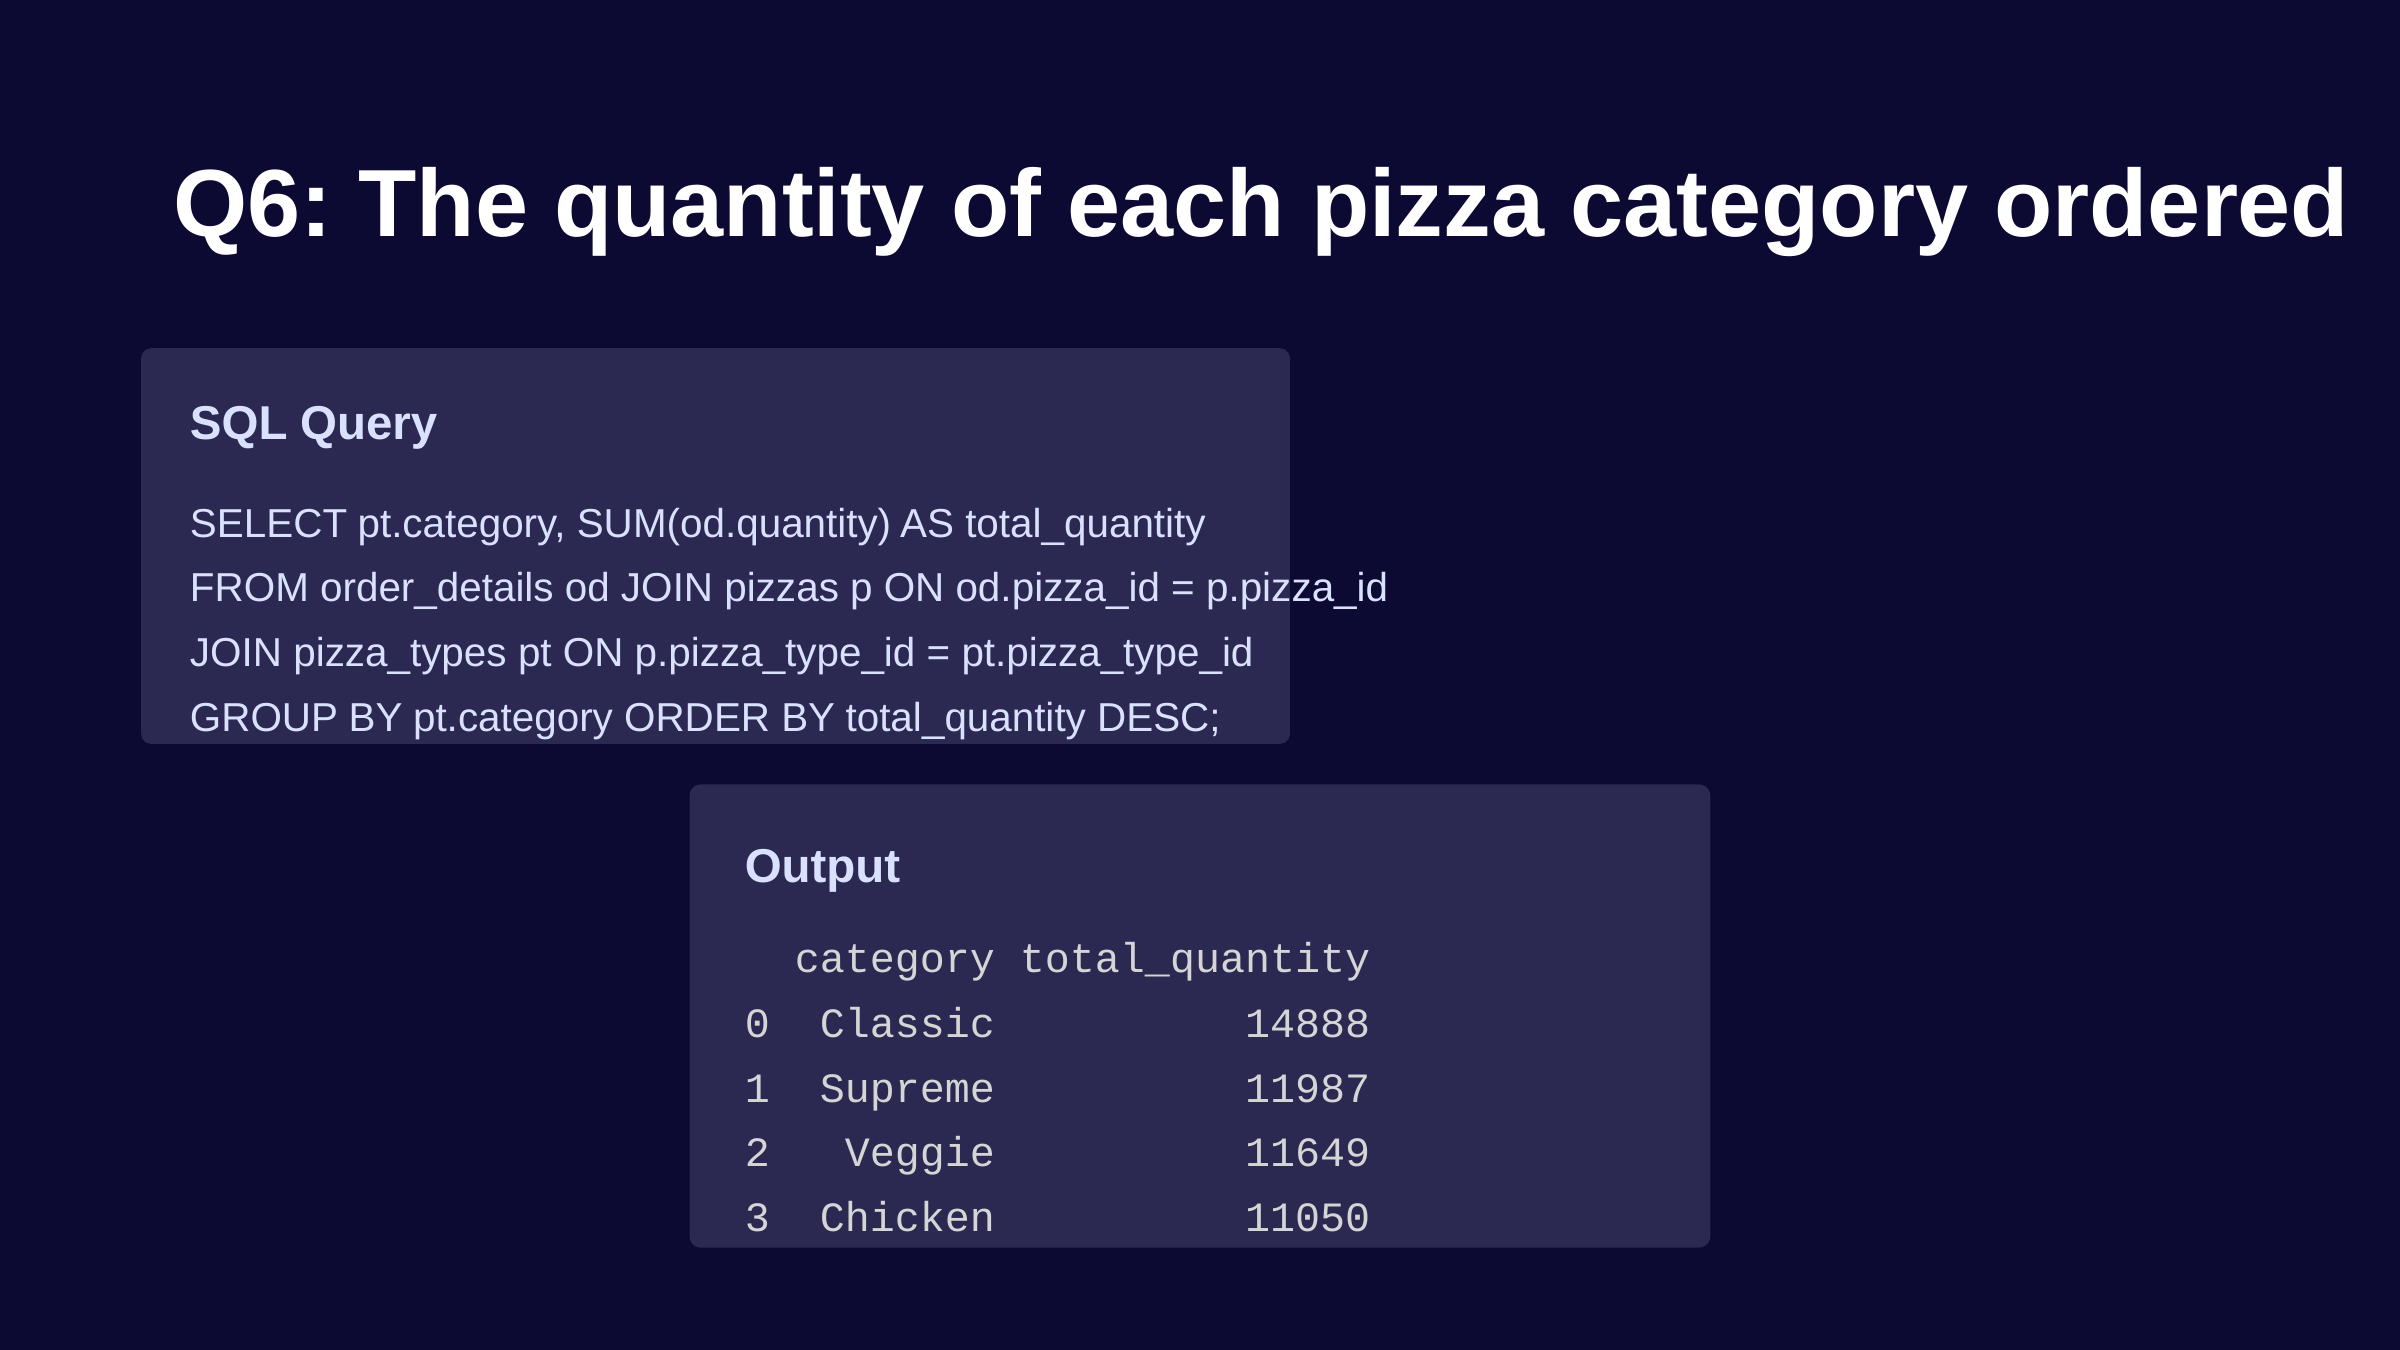

Q6: The quantity of each pizza category ordered

SQL Query
SELECT pt.category, SUM(od.quantity) AS total_quantity
FROM order_details od JOIN pizzas p ON od.pizza_id = p.pizza_id
JOIN pizza_types pt ON p.pizza_type_id = pt.pizza_type_id
GROUP BY pt.category ORDER BY total_quantity DESC;

Output
  category total_quantity
0  Classic          14888
1  Supreme          11987
2   Veggie          11649
3  Chicken          11050